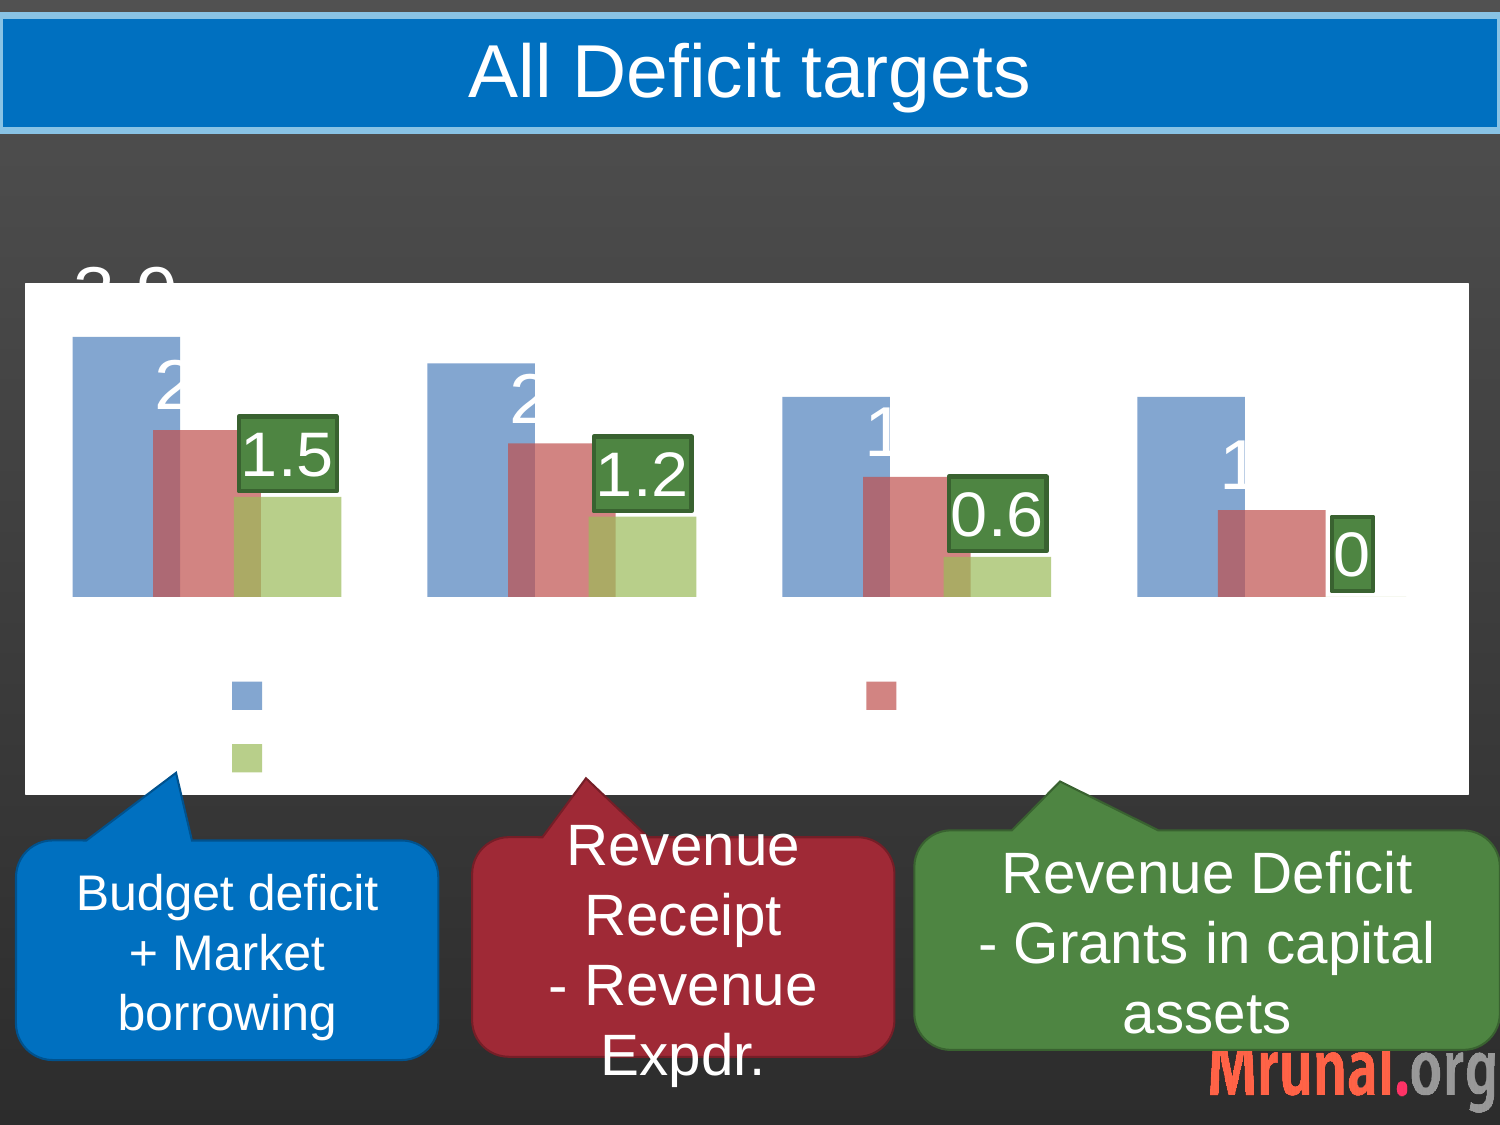

# All Deficit targets

### Chart

| Category | Fiscal Deficit | Revenue Deficit | Effective Revenue Deficit |
|---|---|---|---|
| RE-2015 | 3.9 | 2.5 | 1.5 |
| BE-2016 | 3.5 | 2.3 | 1.2 |
| BE-2017 | 3.0 | 1.8 | 0.6 |
| BE-2018 | 3.0 | 1.3 | 0.0 |
Revenue Deficit
- Grants in capital assets
Revenue Receipt
- Revenue Expdr.
Budget deficit
+ Market borrowing